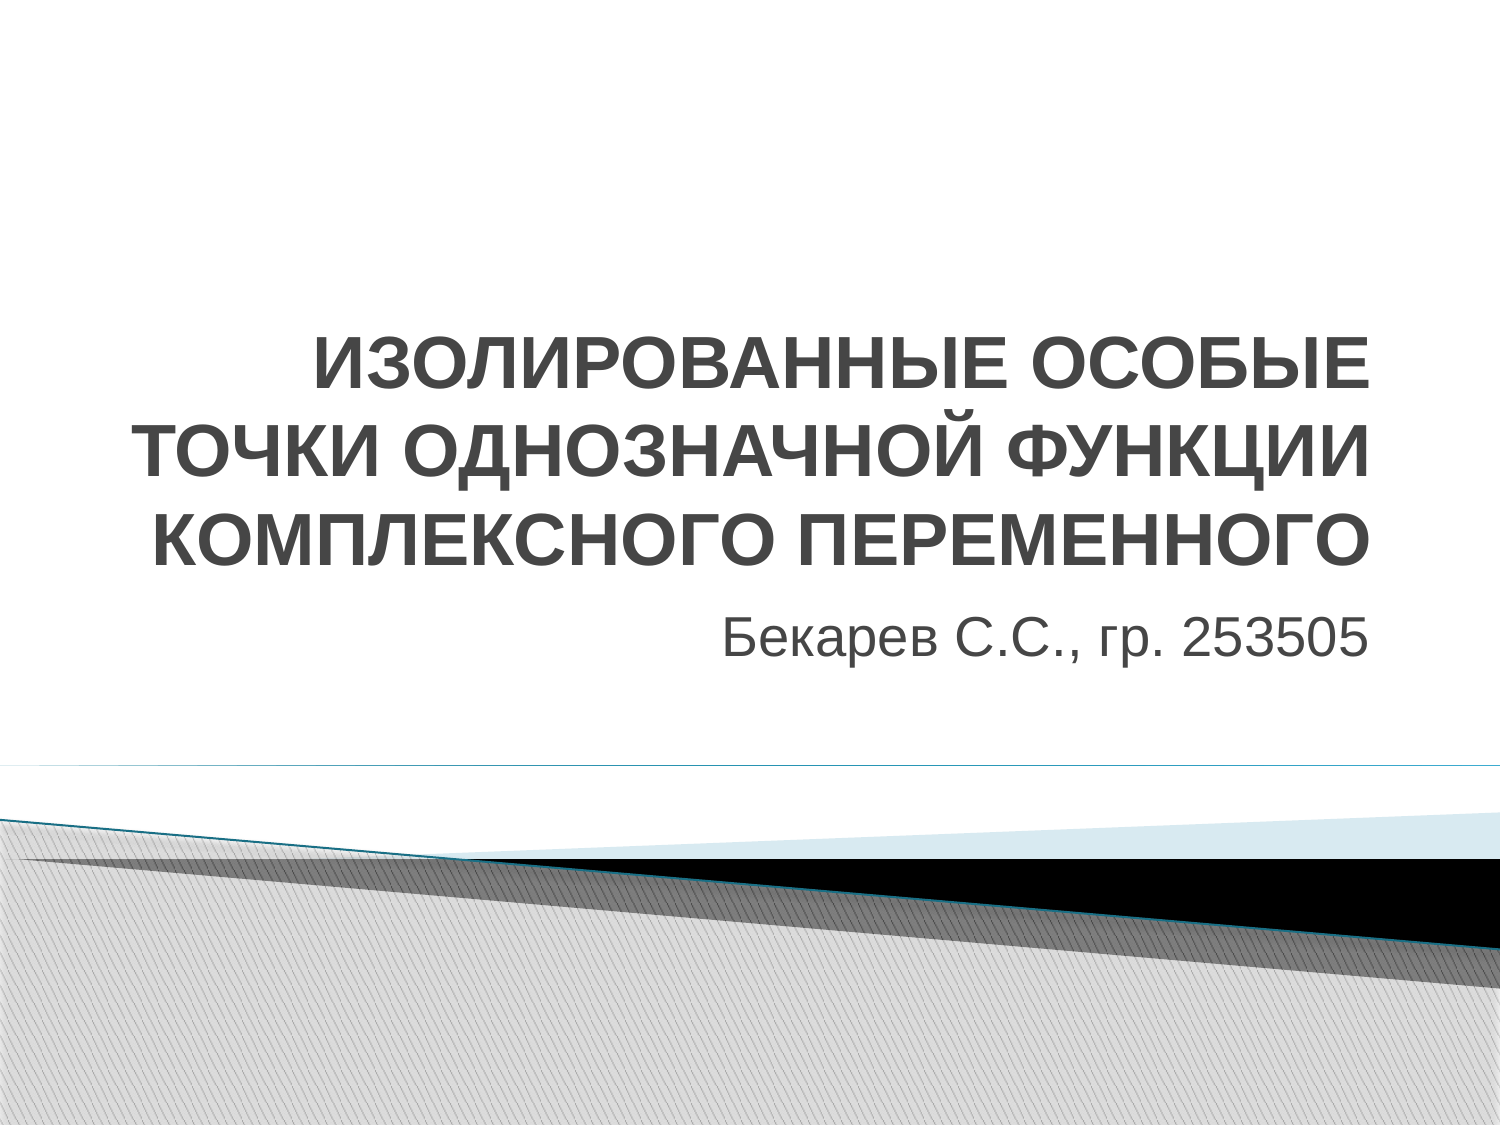

# ИЗОЛИРОВАННЫЕ ОСОБЫЕ ТОЧКИ ОДНОЗНАЧНОЙ ФУНКЦИИ КОМПЛЕКСНОГО ПЕРЕМЕННОГО
Бекарев С.С., гр. 253505